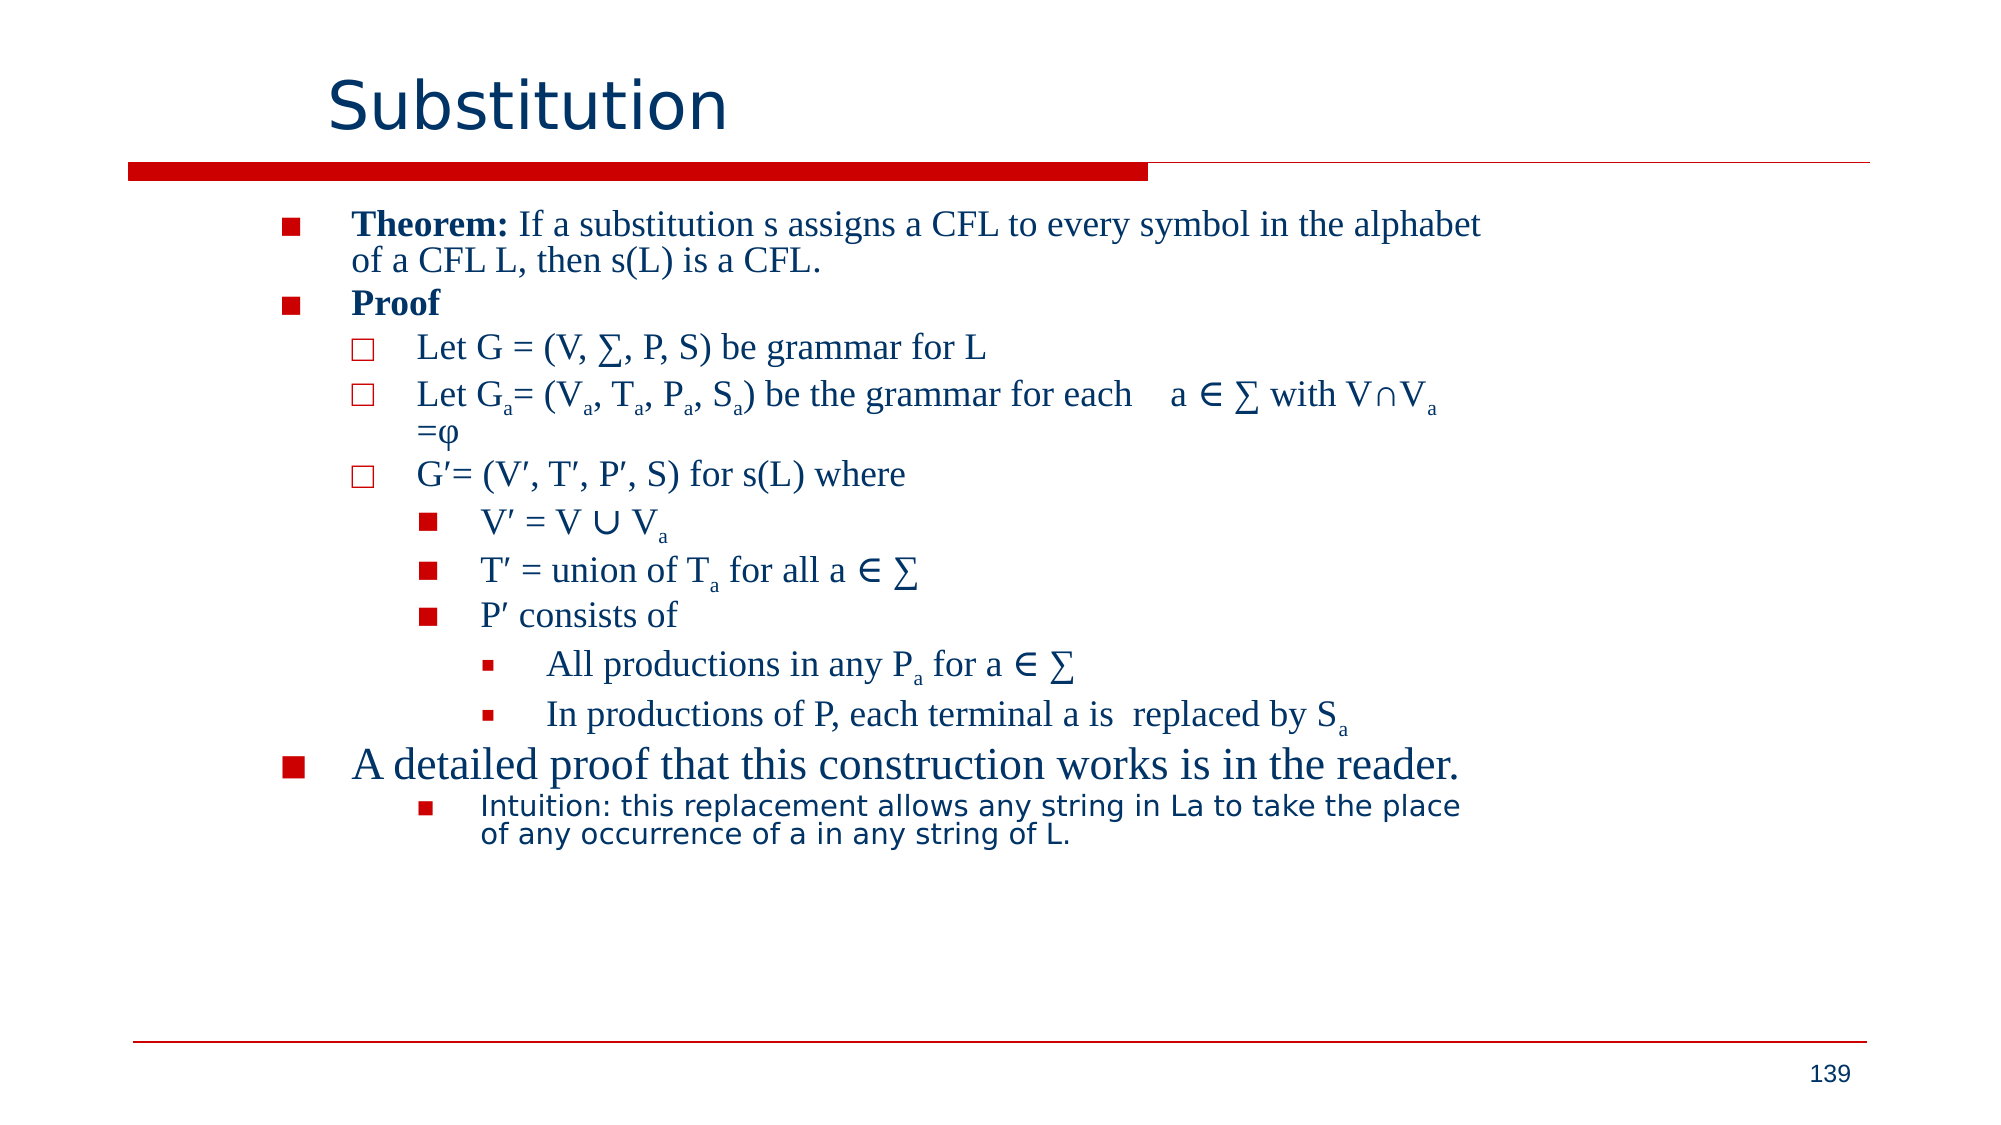

# Substitution
Theorem: If a substitution s assigns a CFL to every symbol in the alphabet of a CFL L, then s(L) is a CFL.
Proof
Let G = (V, ∑, P, S) be grammar for L
Let Ga= (Va, Ta, Pa, Sa) be the grammar for each    a ∈ ∑ with V∩Va =φ
G′= (V′, T′, P′, S) for s(L) where
V′ = V ∪ Va
T′ = union of Ta for all a ∈ ∑
P′ consists of
All productions in any Pa for a ∈ ∑
In productions of P, each terminal a is  replaced by Sa
A detailed proof that this construction works is in the reader.
Intuition: this replacement allows any string in La to take the place of any occurrence of a in any string of L.

139